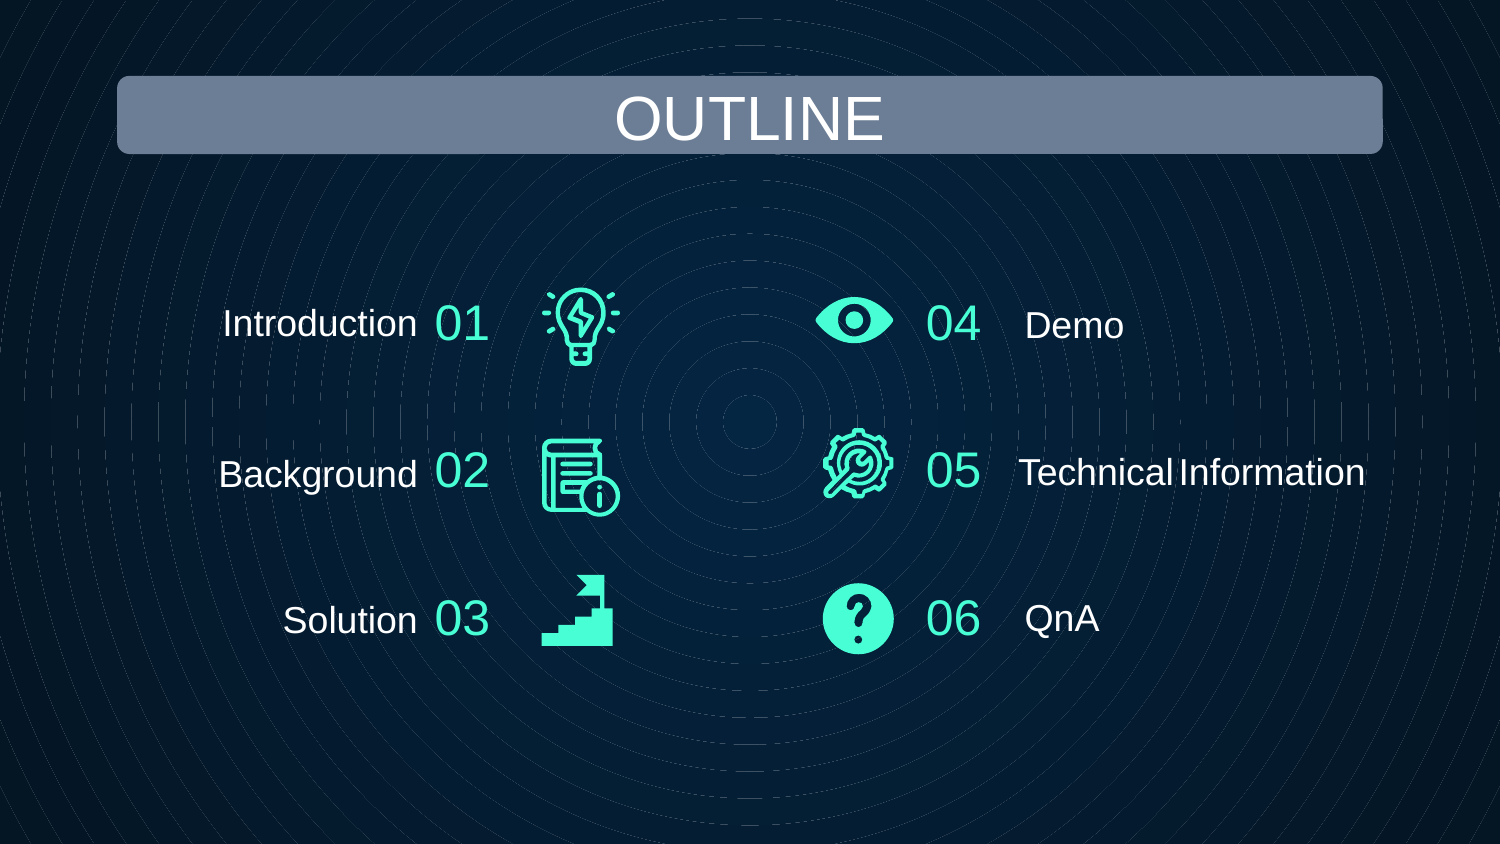

# OUTLINE

01
04

Introduction
Demo
02
05

Technical Information
Background
03
06

QnA

Solution